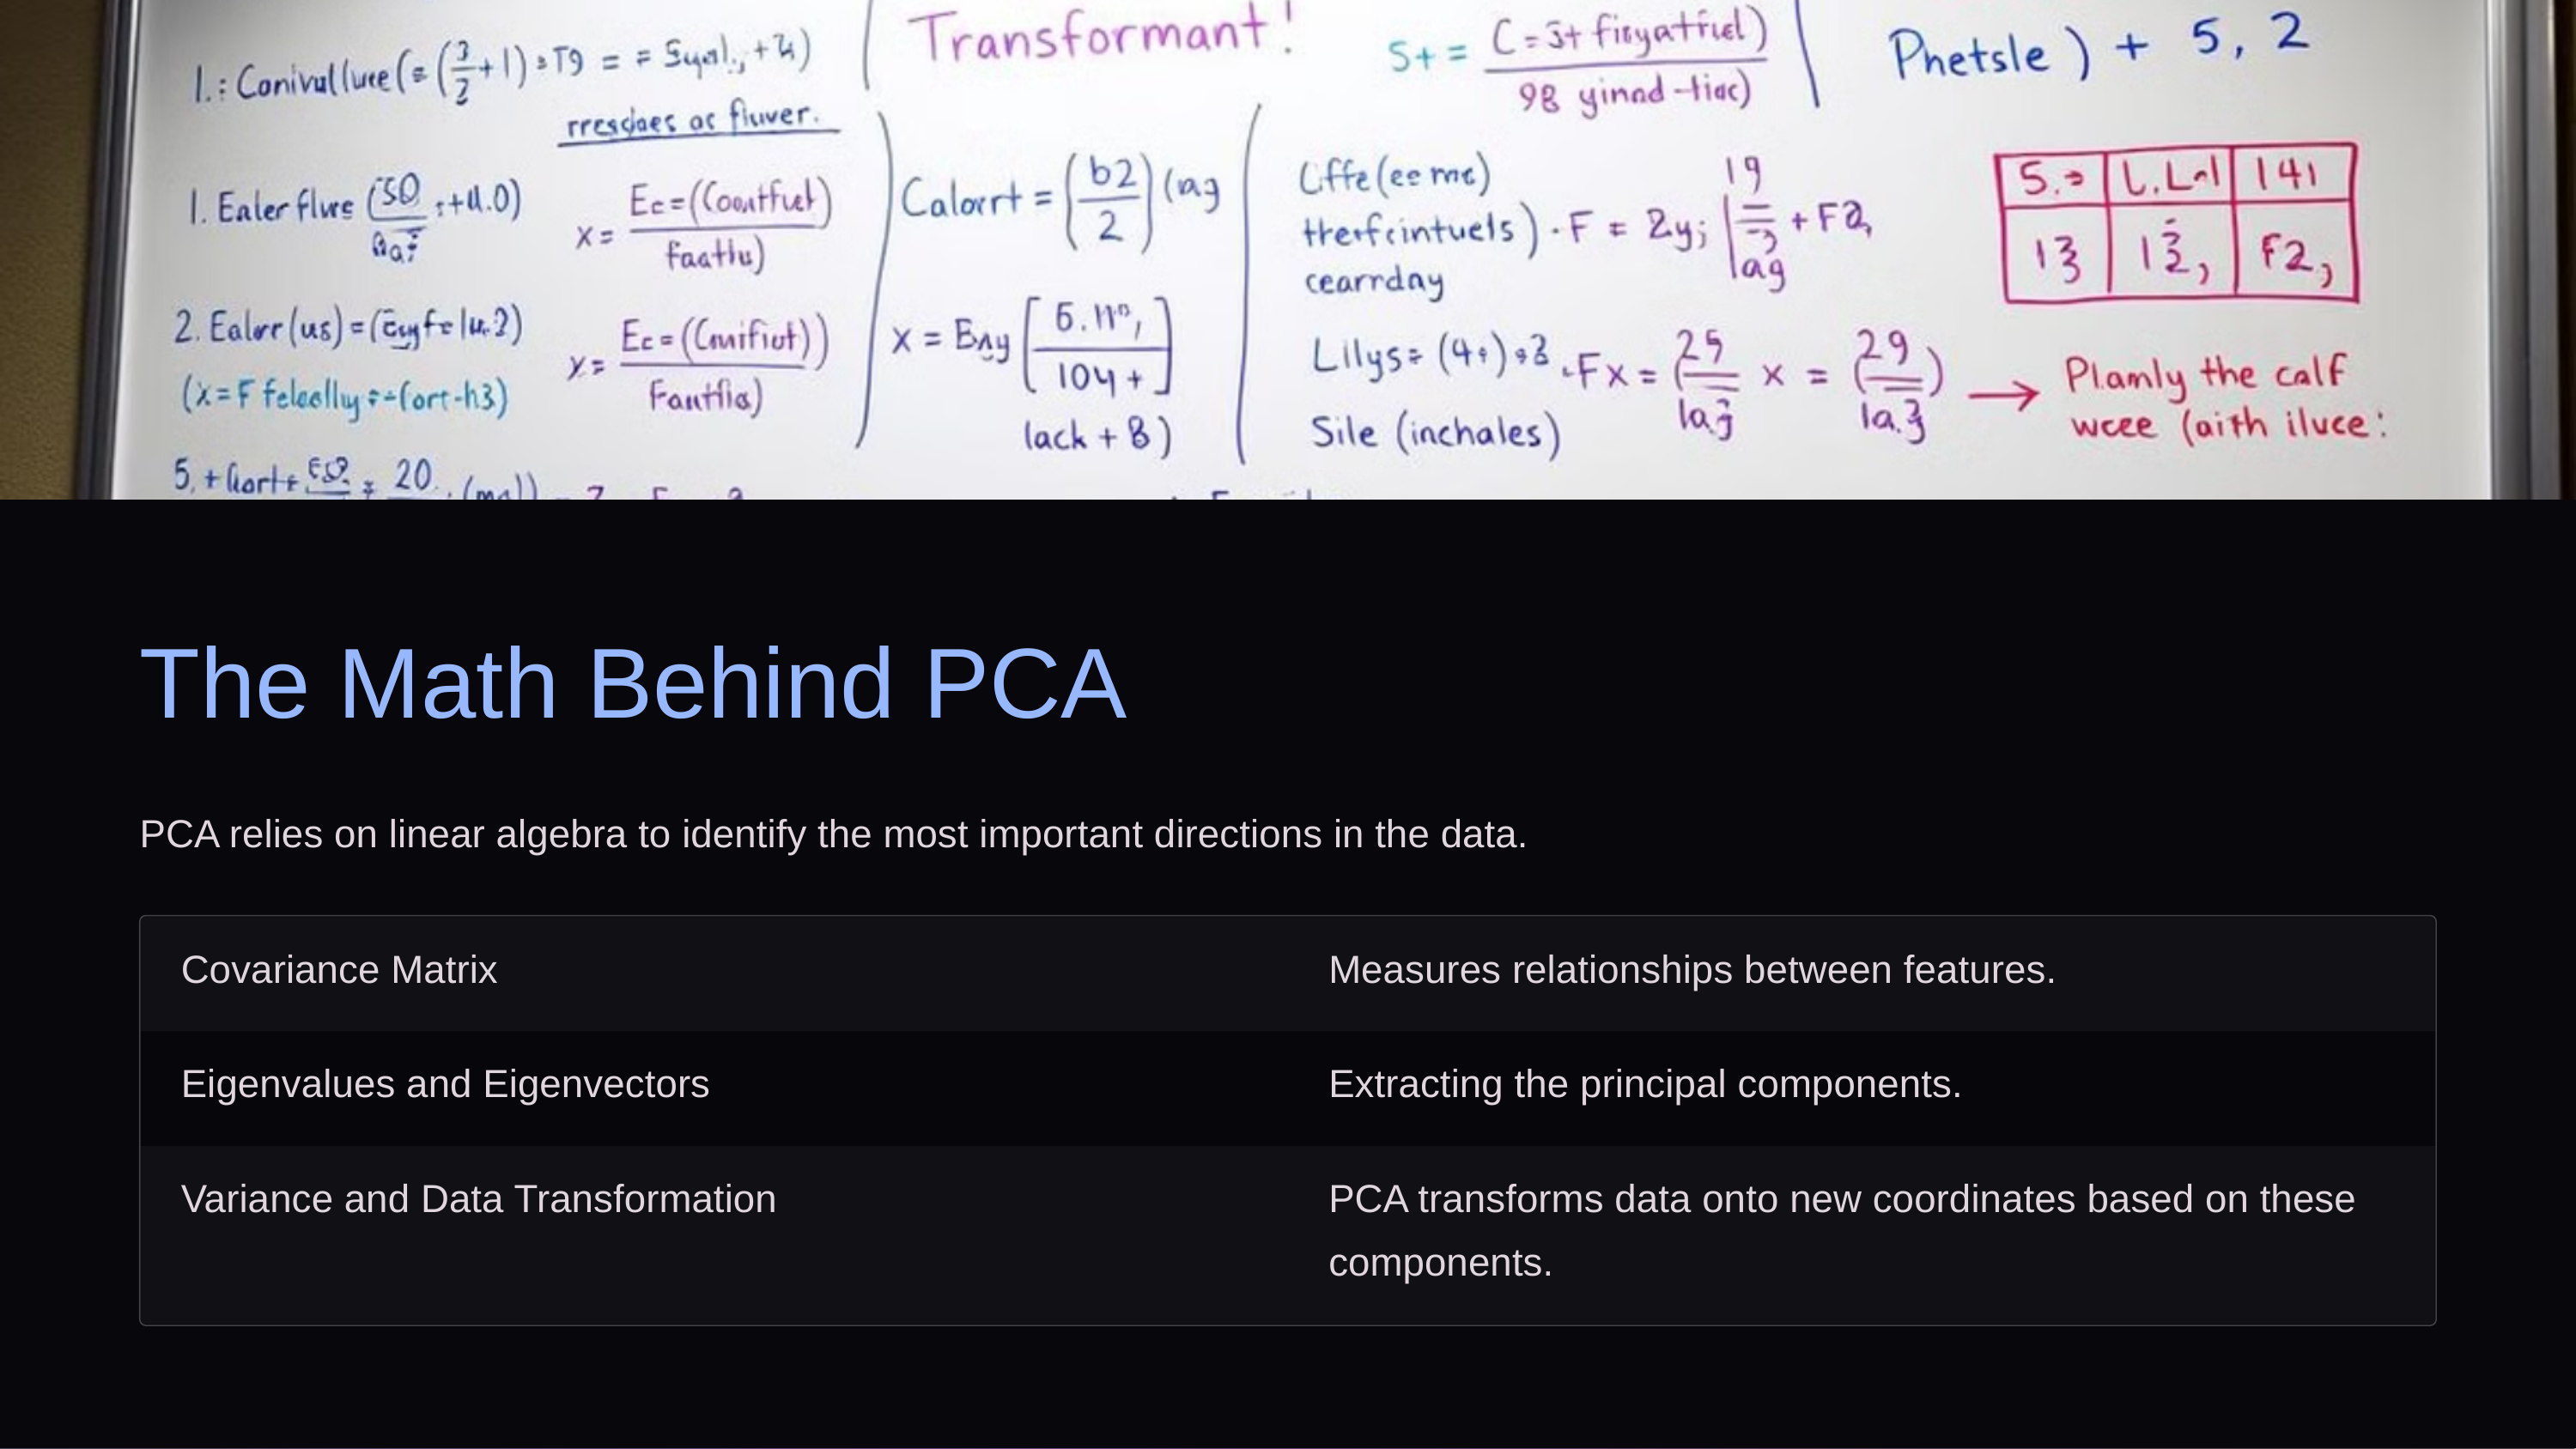

The Math Behind PCA
PCA relies on linear algebra to identify the most important directions in the data.

Covariance Matrix
Measures relationships between features.

Eigenvalues and Eigenvectors
Extracting the principal components.

Variance and Data Transformation
PCA transforms data onto new coordinates based on these components.